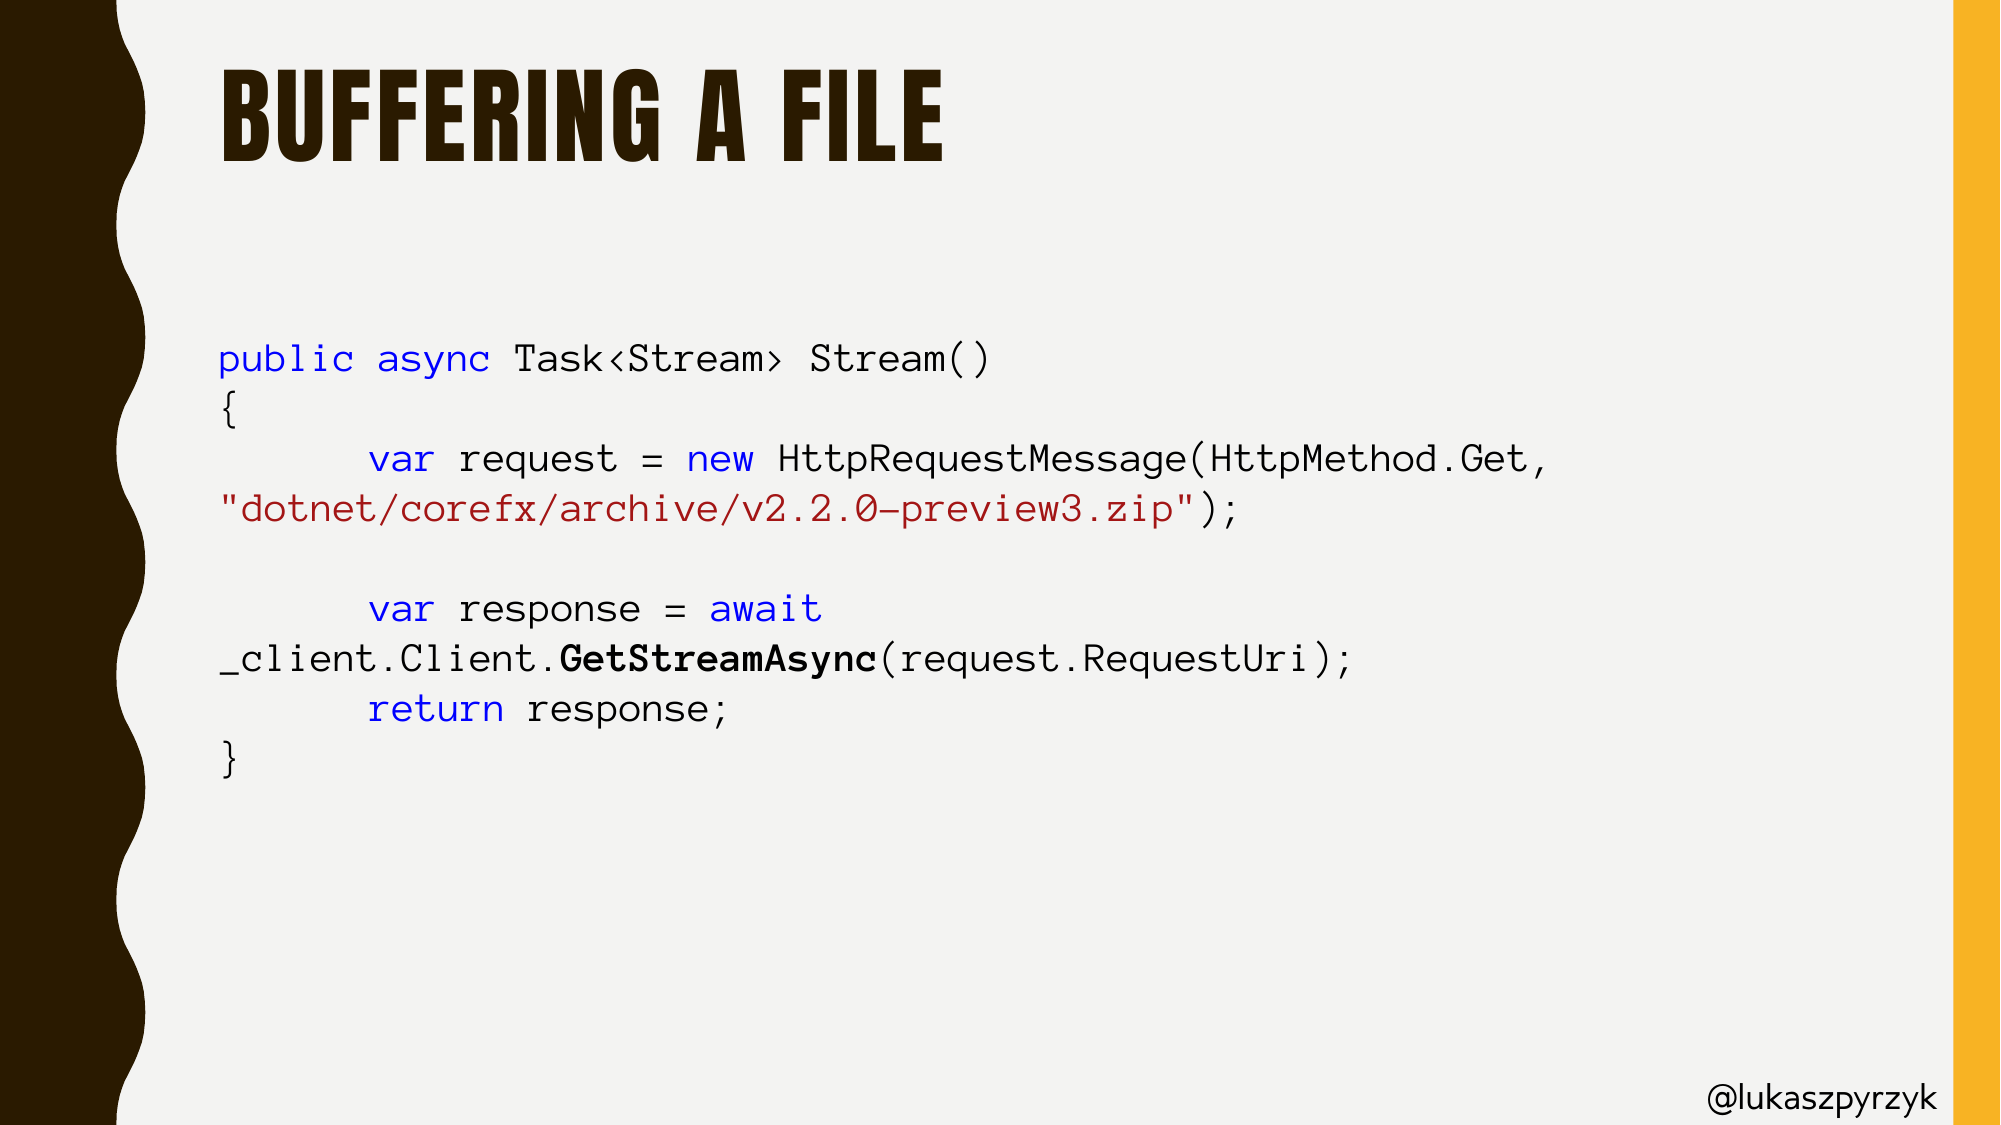

# Buffering a file
public async Task<Stream> Stream()
{
	var request = new HttpRequestMessage(HttpMethod.Get, "dotnet/corefx/archive/v2.2.0-preview3.zip");

	var response = await _client.Client.GetStreamAsync(request.RequestUri);
	return response;
}
@lukaszpyrzyk